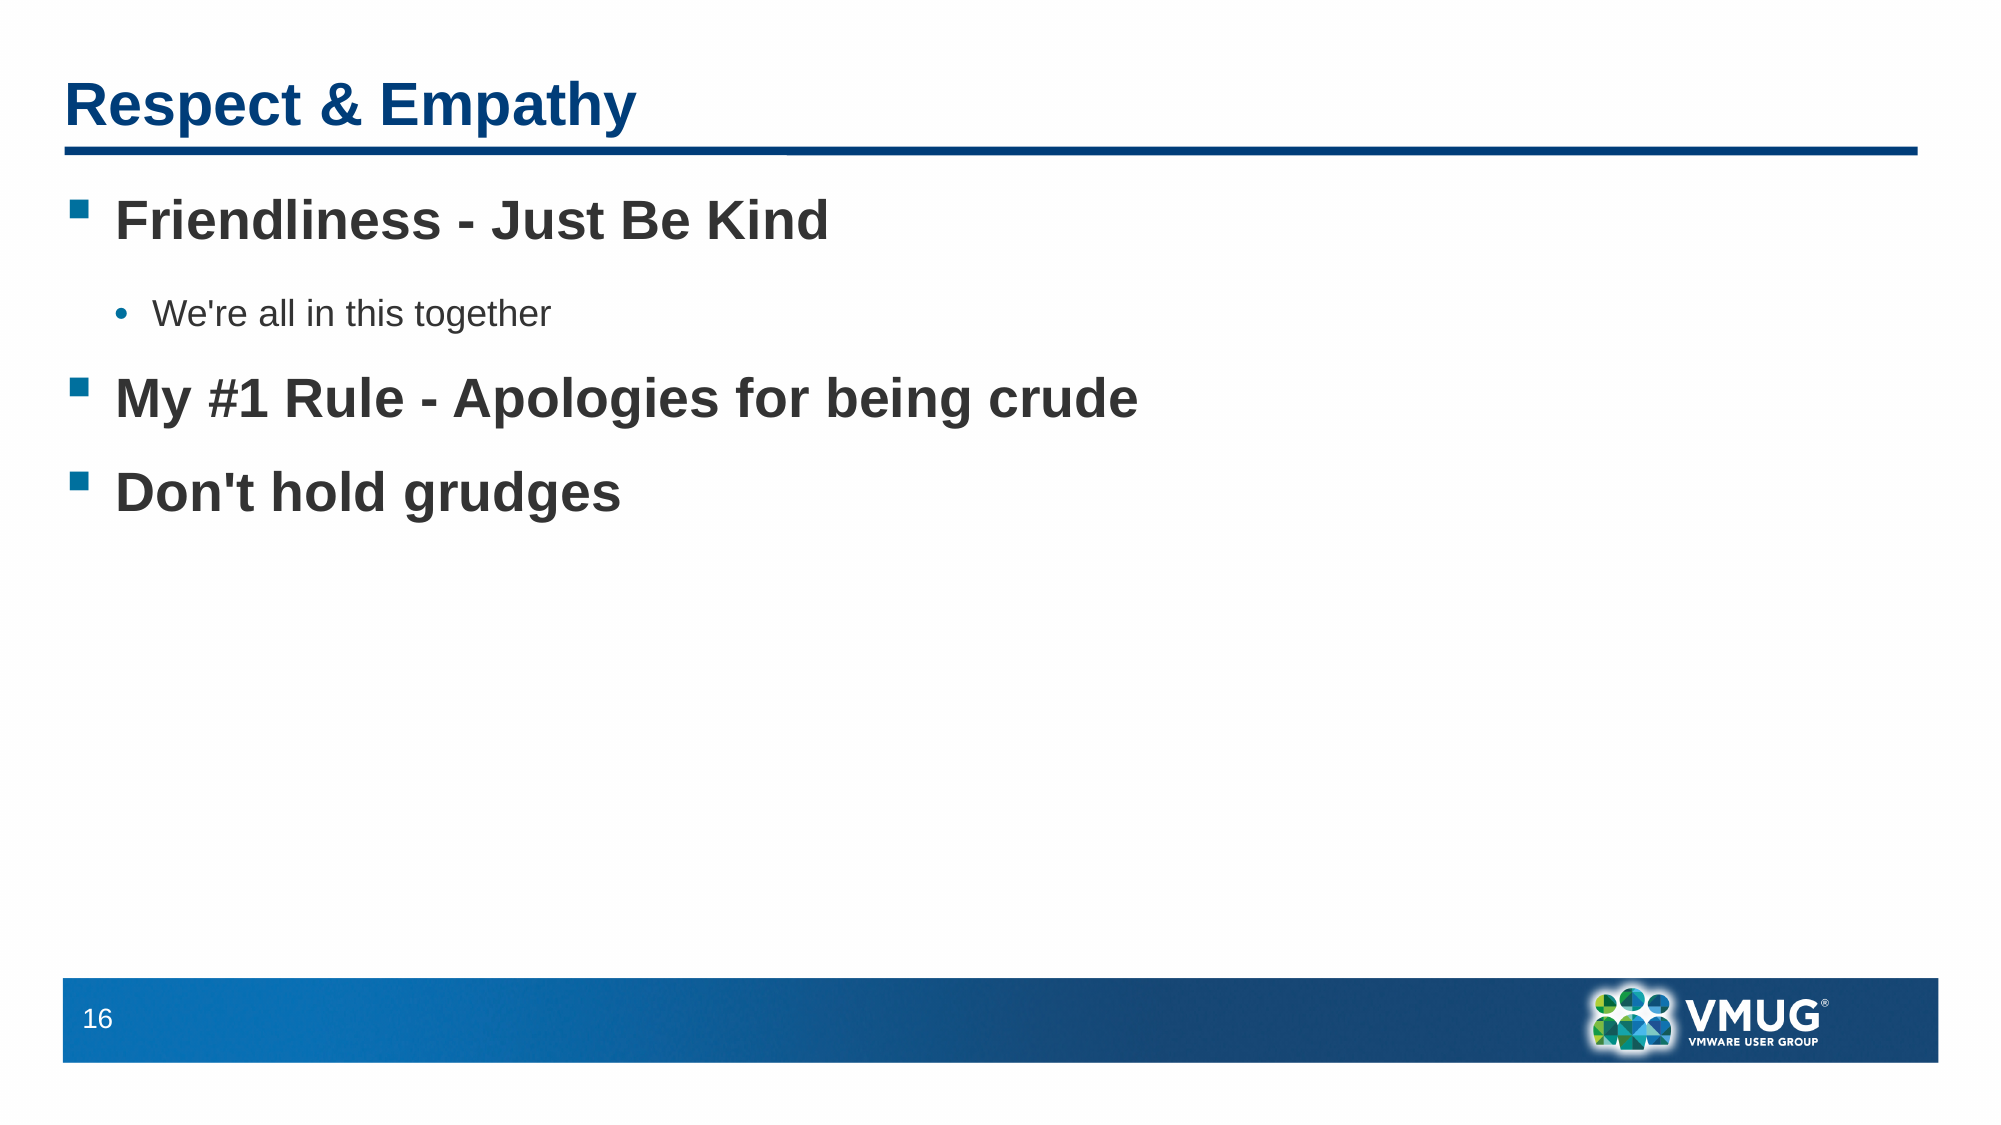

# Respect & Empathy
Friendliness - Just Be Kind
We're all in this together
My #1 Rule - Apologies for being crude
Don't hold grudges